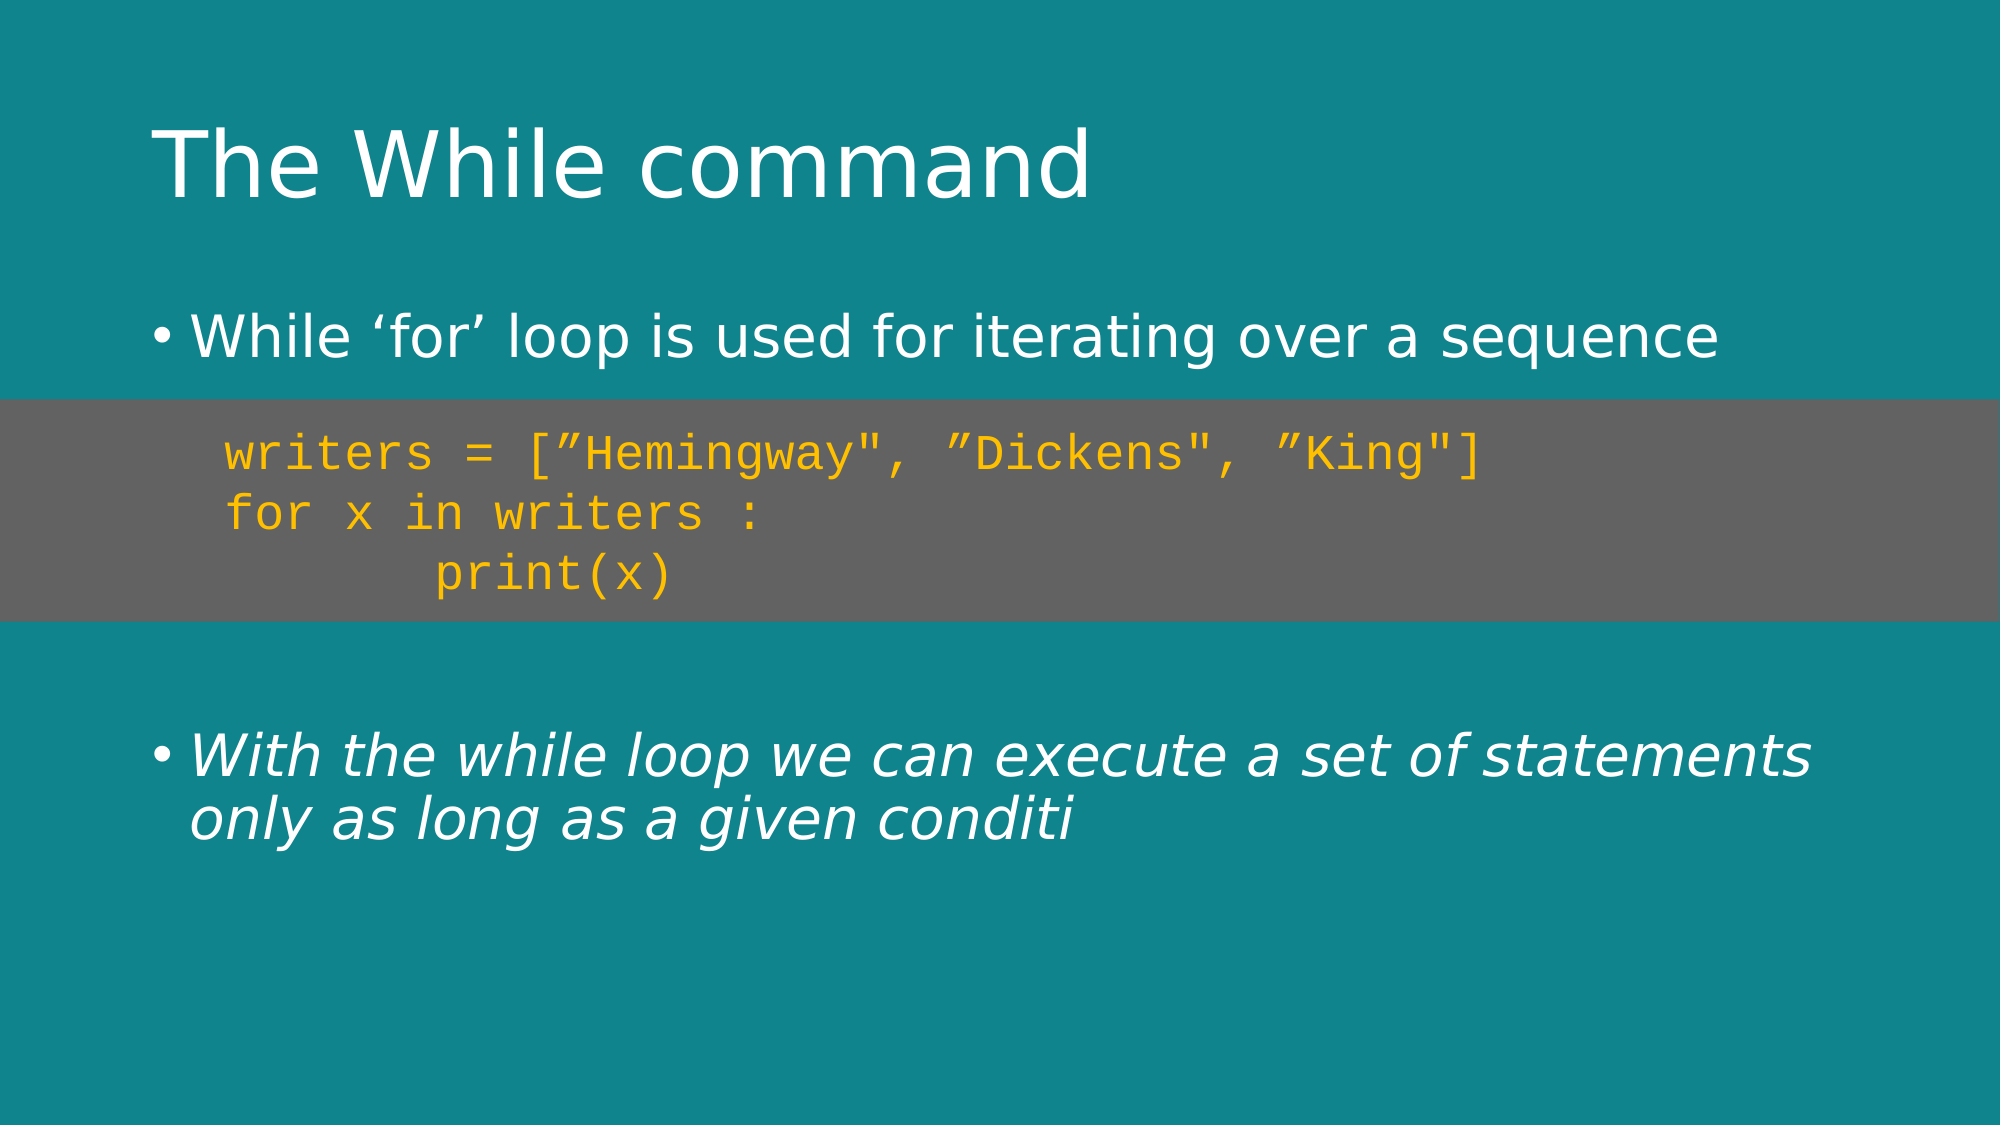

# The While command
While ‘for’ loop is used for iterating over a sequence

With the while loop we can execute a set of statements only as long as a given conditi

writers = [”Hemingway", ”Dickens", ”King"]
for x in writers :
       print(x)